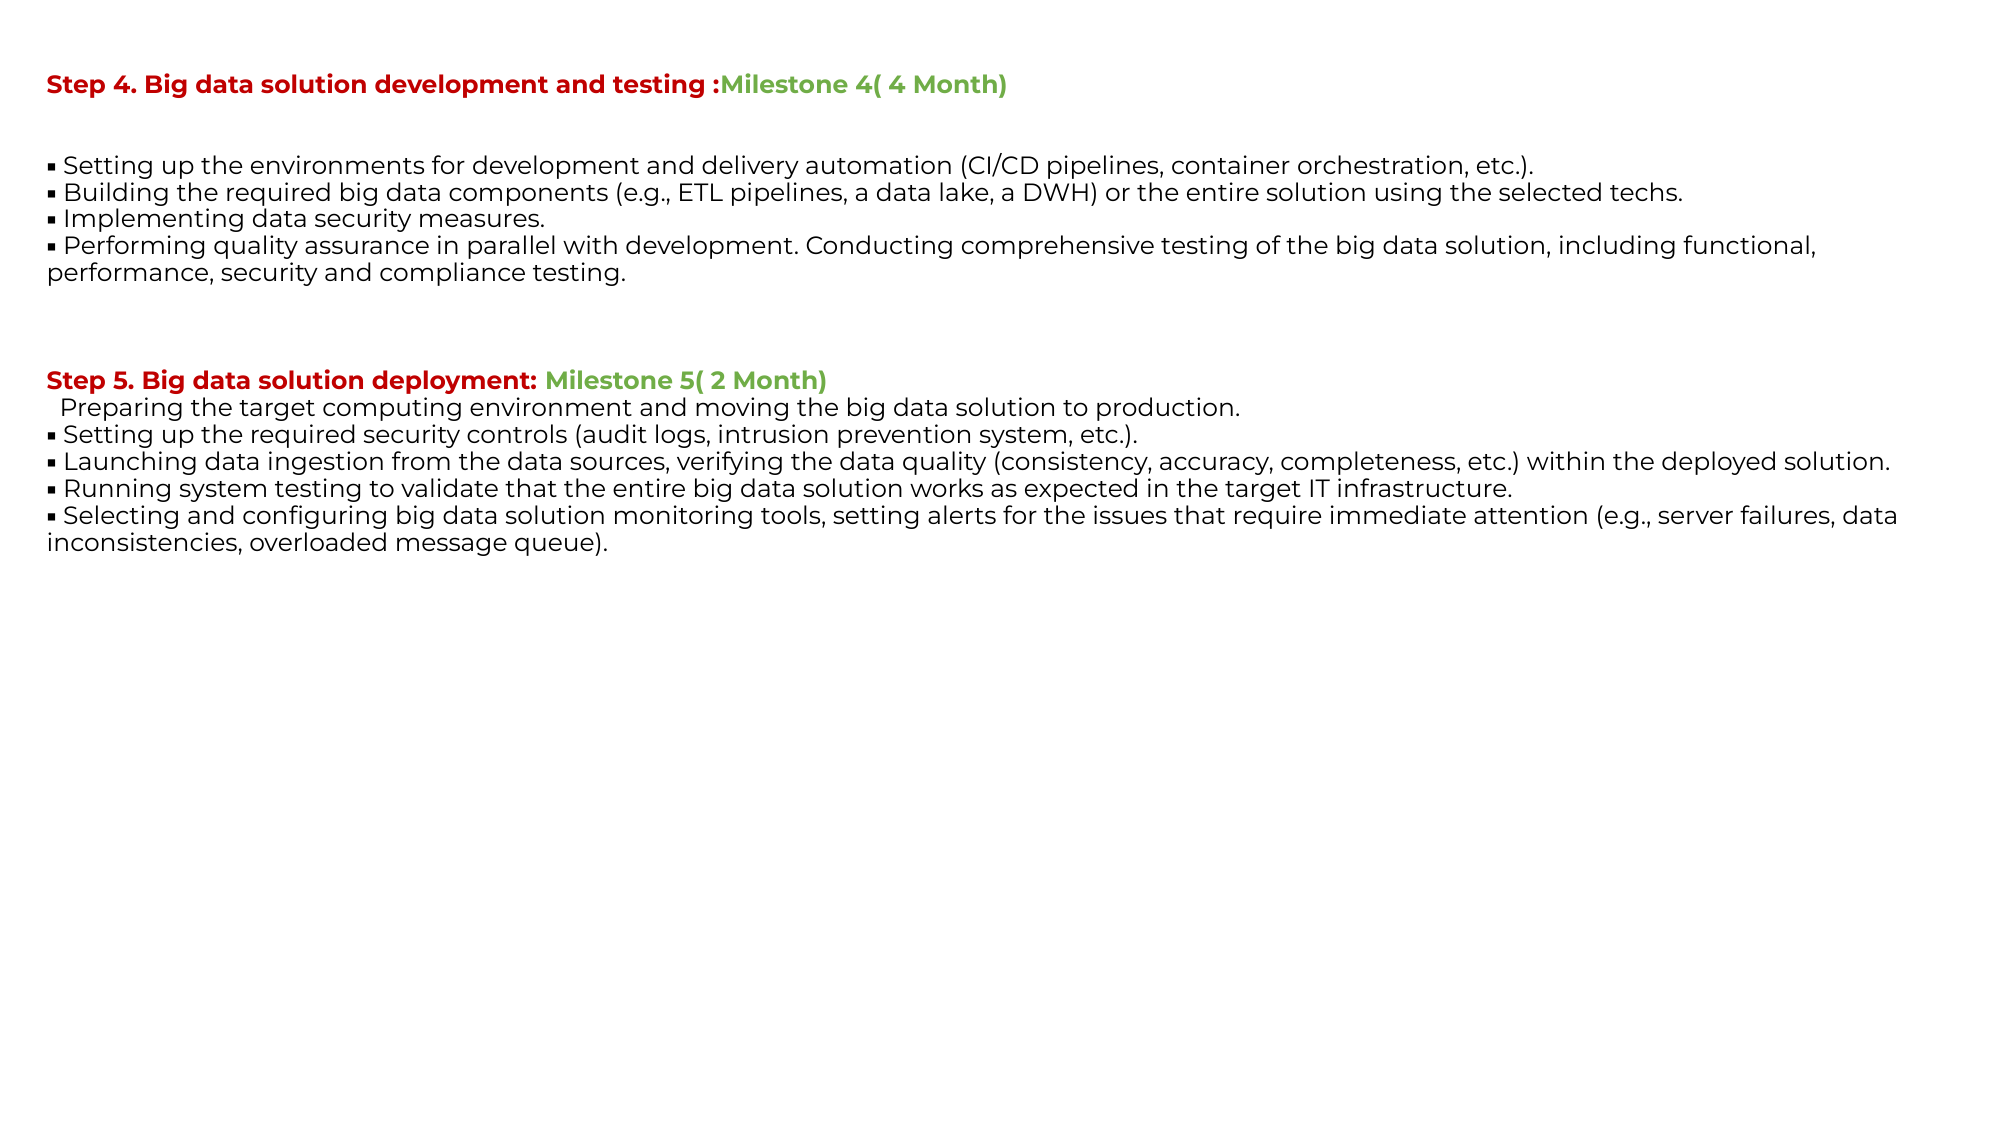

# Step 4. Big data solution development and testing :Milestone 4( 4 Month) ▪ Setting up the environments for development and delivery automation (CI/CD pipelines, container orchestration, etc.). ▪ Building the required big data components (e.g., ETL pipelines, a data lake, a DWH) or the entire solution using the selected techs. ▪ Implementing data security measures. ▪ Performing quality assurance in parallel with development. Conducting comprehensive testing of the big data solution, including functional, performance, security and compliance testing. Step 5. Big data solution deployment: Milestone 5( 2 Month) Preparing the target computing environment and moving the big data solution to production. ▪ Setting up the required security controls (audit logs, intrusion prevention system, etc.). ▪ Launching data ingestion from the data sources, verifying the data quality (consistency, accuracy, completeness, etc.) within the deployed solution. ▪ Running system testing to validate that the entire big data solution works as expected in the target IT infrastructure. ▪ Selecting and configuring big data solution monitoring tools, setting alerts for the issues that require immediate attention (e.g., server failures, data inconsistencies, overloaded message queue).